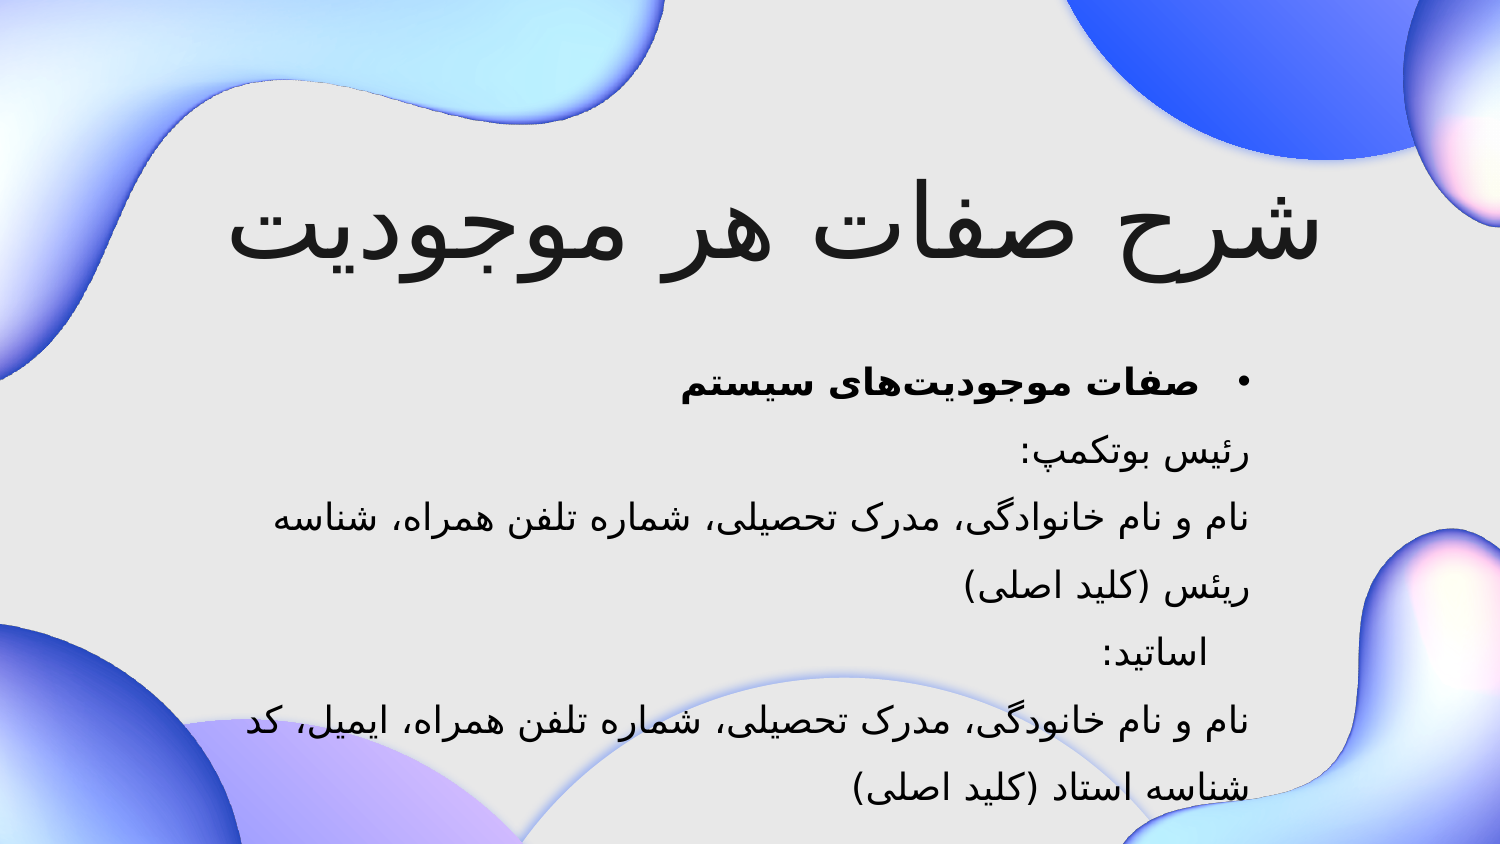

شرح صفات هر موجودیت
صفات موجودیت‌های سیستم
	رئيس بوتکمپ:
	نام و نام خانوادگی، مدرک تحصیلی، شماره تلفن همراه، شناسه ريئس (کلید اصلی)
	اساتید:
	نام و نام خانودگی، مدرک تحصیلی، شماره تلفن همراه، ایمیل، کد شناسه استاد 	(کلید اصلی)